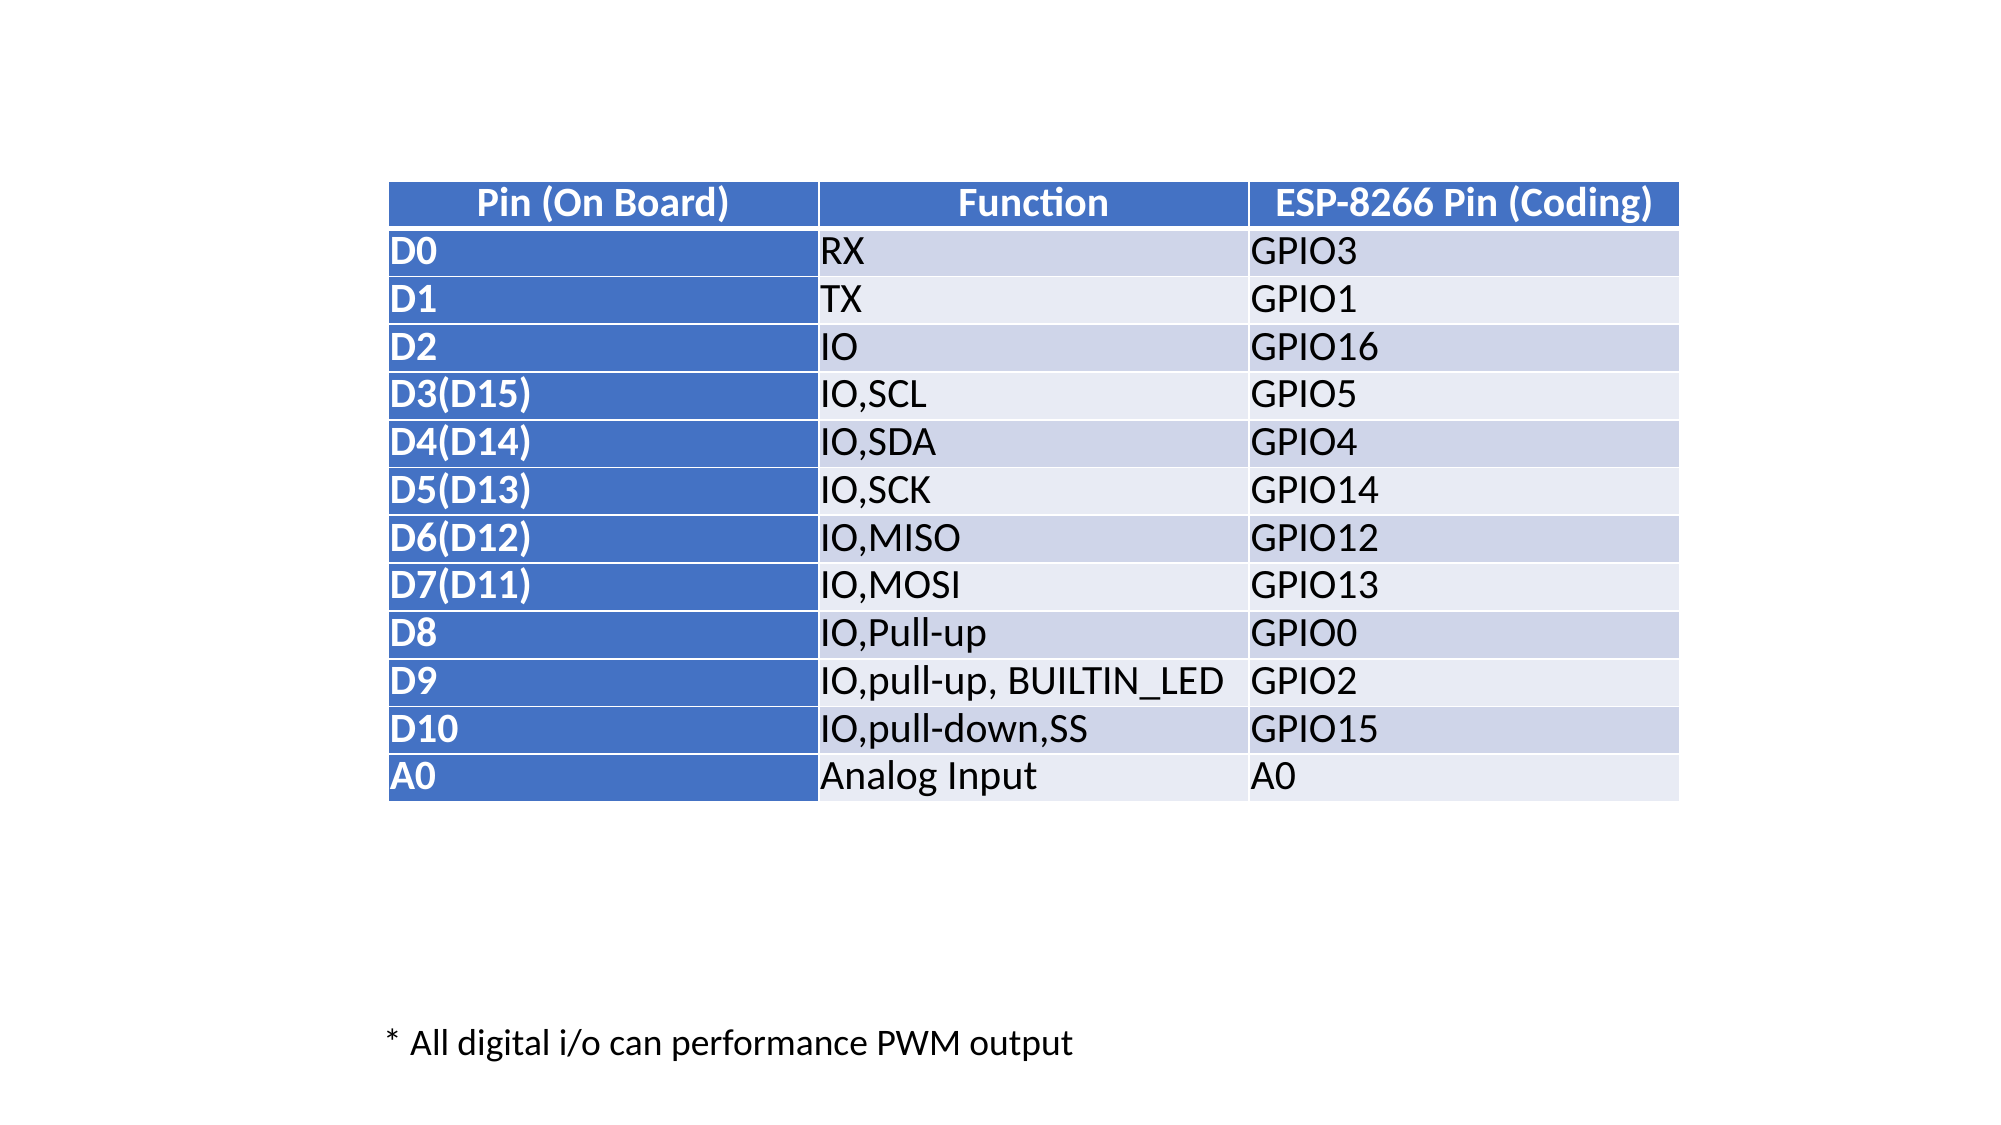

| Pin (On Board) | Function | ESP-8266 Pin (Coding) |
| --- | --- | --- |
| D0 | RX | GPIO3 |
| D1 | TX | GPIO1 |
| D2 | IO | GPIO16 |
| D3(D15) | IO,SCL | GPIO5 |
| D4(D14) | IO,SDA | GPIO4 |
| D5(D13) | IO,SCK | GPIO14 |
| D6(D12) | IO,MISO | GPIO12 |
| D7(D11) | IO,MOSI | GPIO13 |
| D8 | IO,Pull-up | GPIO0 |
| D9 | IO,pull-up, BUILTIN\_LED | GPIO2 |
| D10 | IO,pull-down,SS | GPIO15 |
| A0 | Analog Input | A0 |
* All digital i/o can performance PWM output